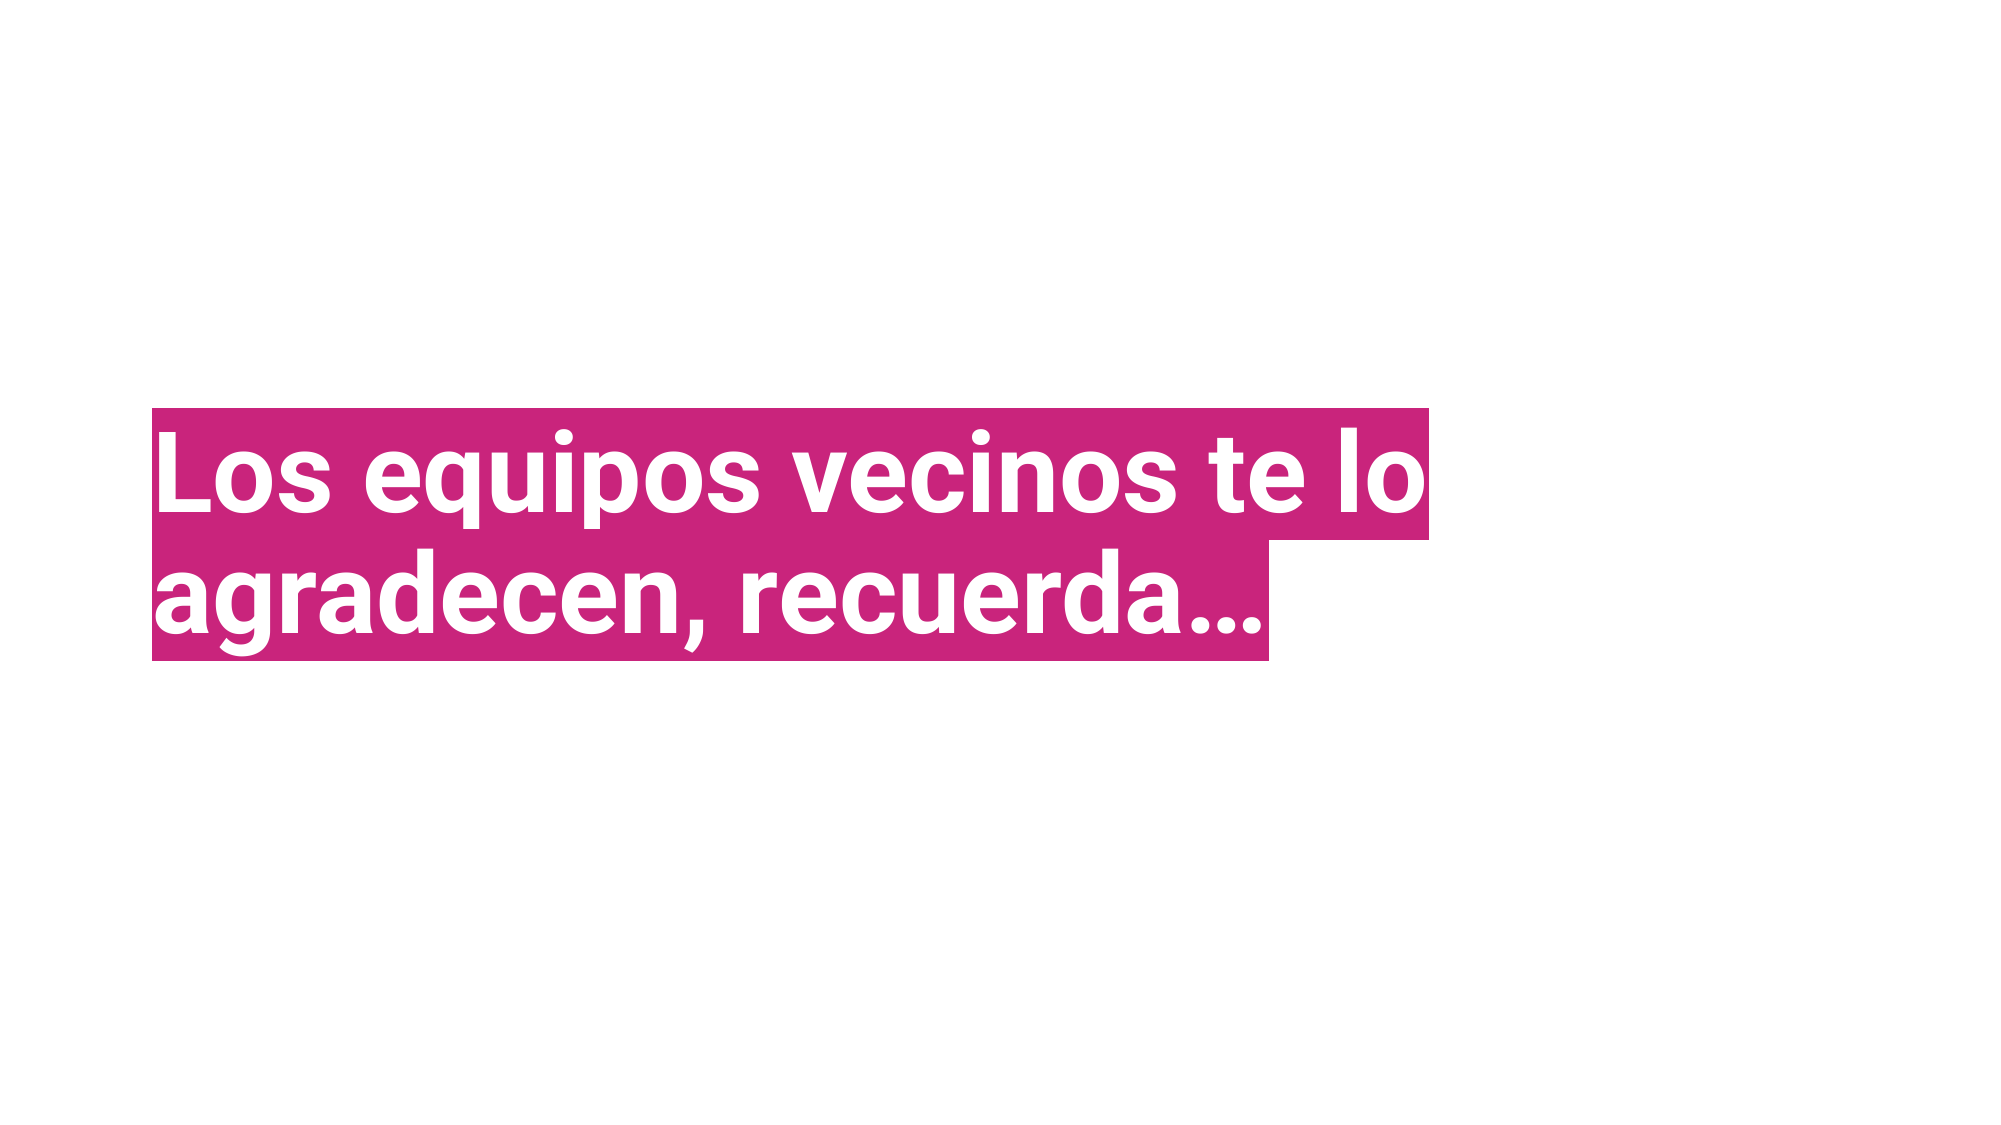

Los equipos vecinos te lo agradecen, recuerda…